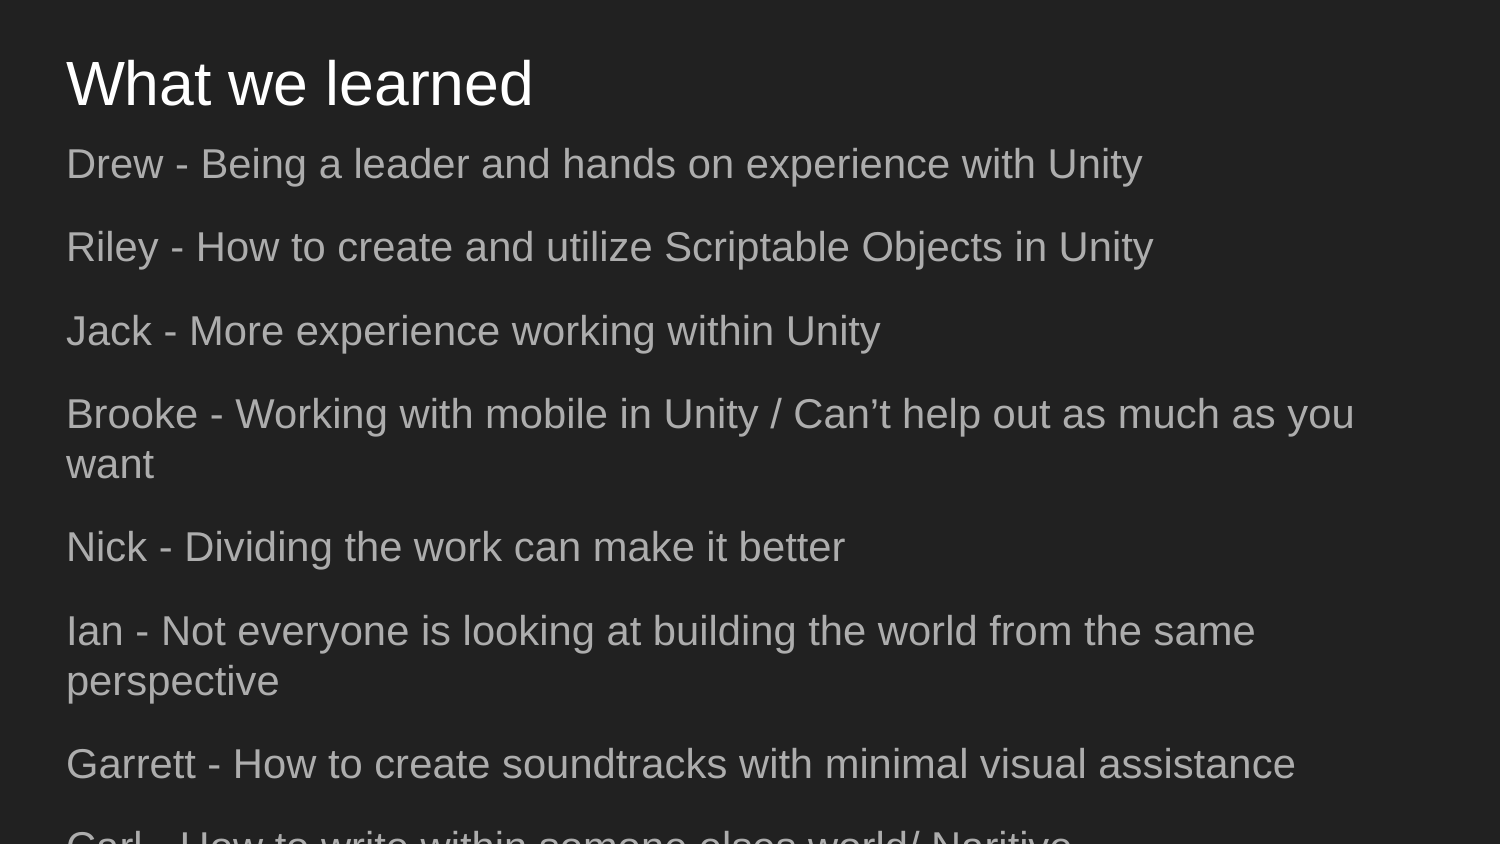

# What we learned
Drew - Being a leader and hands on experience with Unity
Riley - How to create and utilize Scriptable Objects in Unity
Jack - More experience working within Unity
Brooke - Working with mobile in Unity / Can’t help out as much as you want
Nick - Dividing the work can make it better
Ian - Not everyone is looking at building the world from the same perspective
Garrett - How to create soundtracks with minimal visual assistance
Carl - How to write within somone elses world/ Naritive